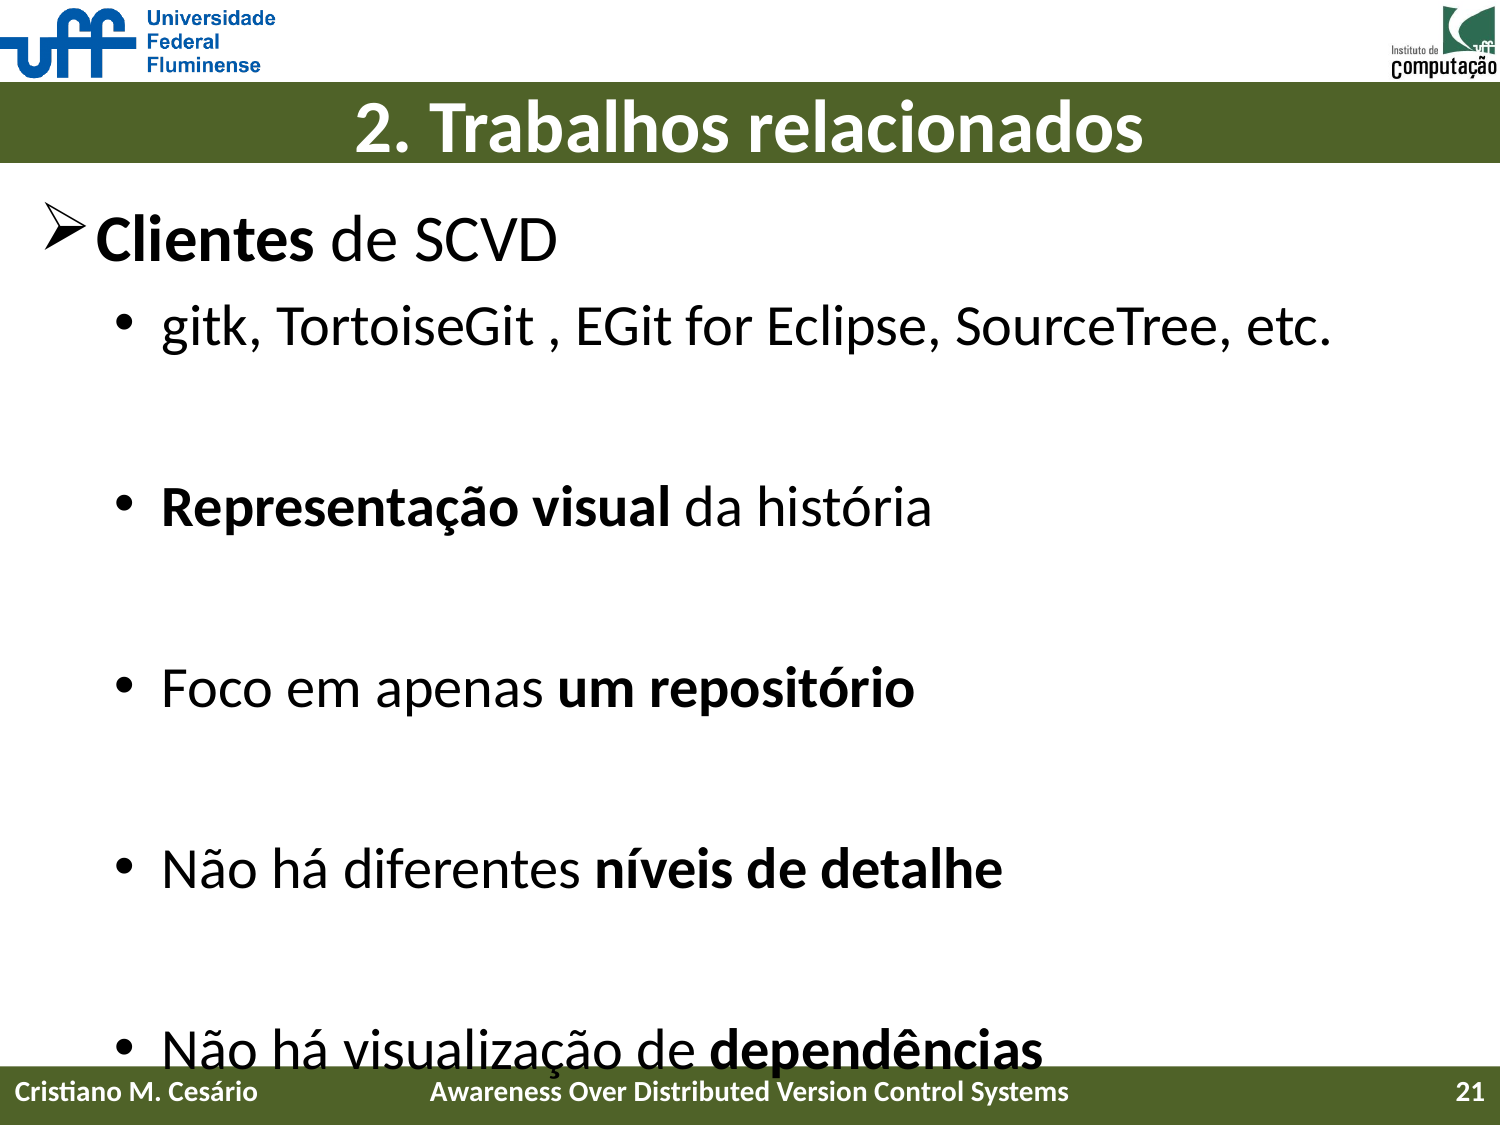

# 2. Trabalhos relacionados
Clientes de SCVD
gitk, TortoiseGit , EGit for Eclipse, SourceTree, etc.

Representação visual da história

Foco em apenas um repositório

Não há diferentes níveis de detalhe

Não há visualização de dependências

Cristiano M. Cesário
Awareness Over Distributed Version Control Systems
21